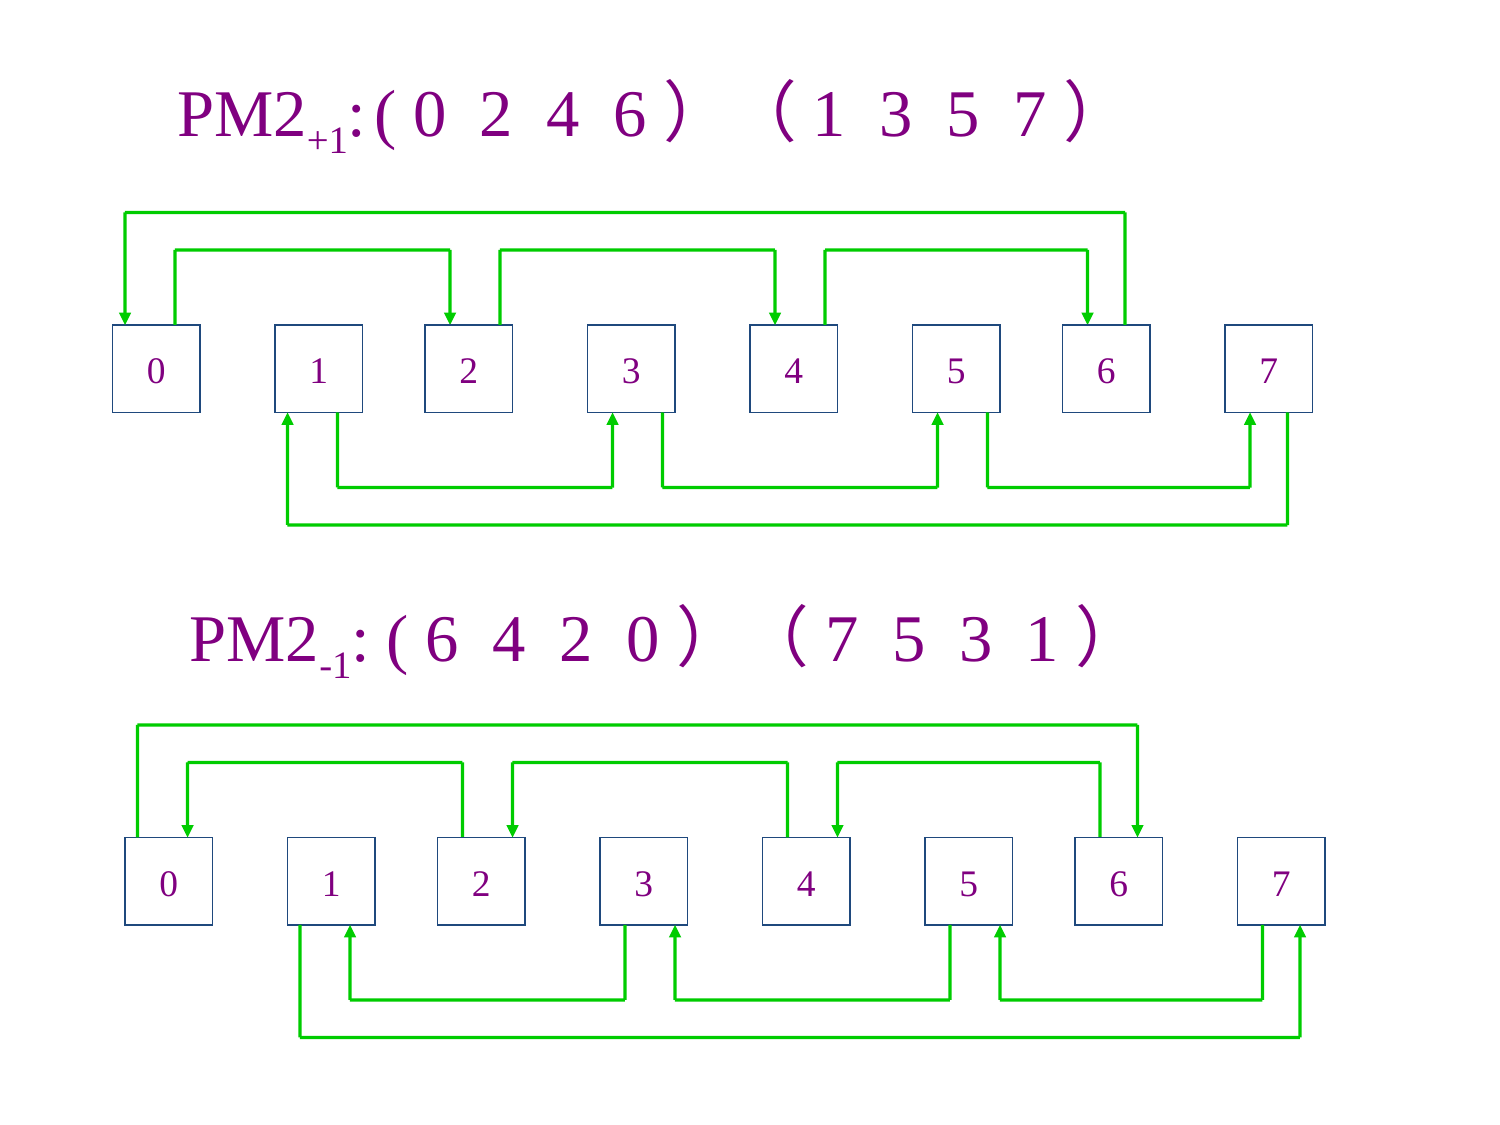

PM2+1:	( 0  2  4  6）（1  3  5  7）

0
1
2
3
4
5
6
7

PM2-1:	( 6  4  2  0）（7  5  3  1）

0
1
2
3
4
5
6
7